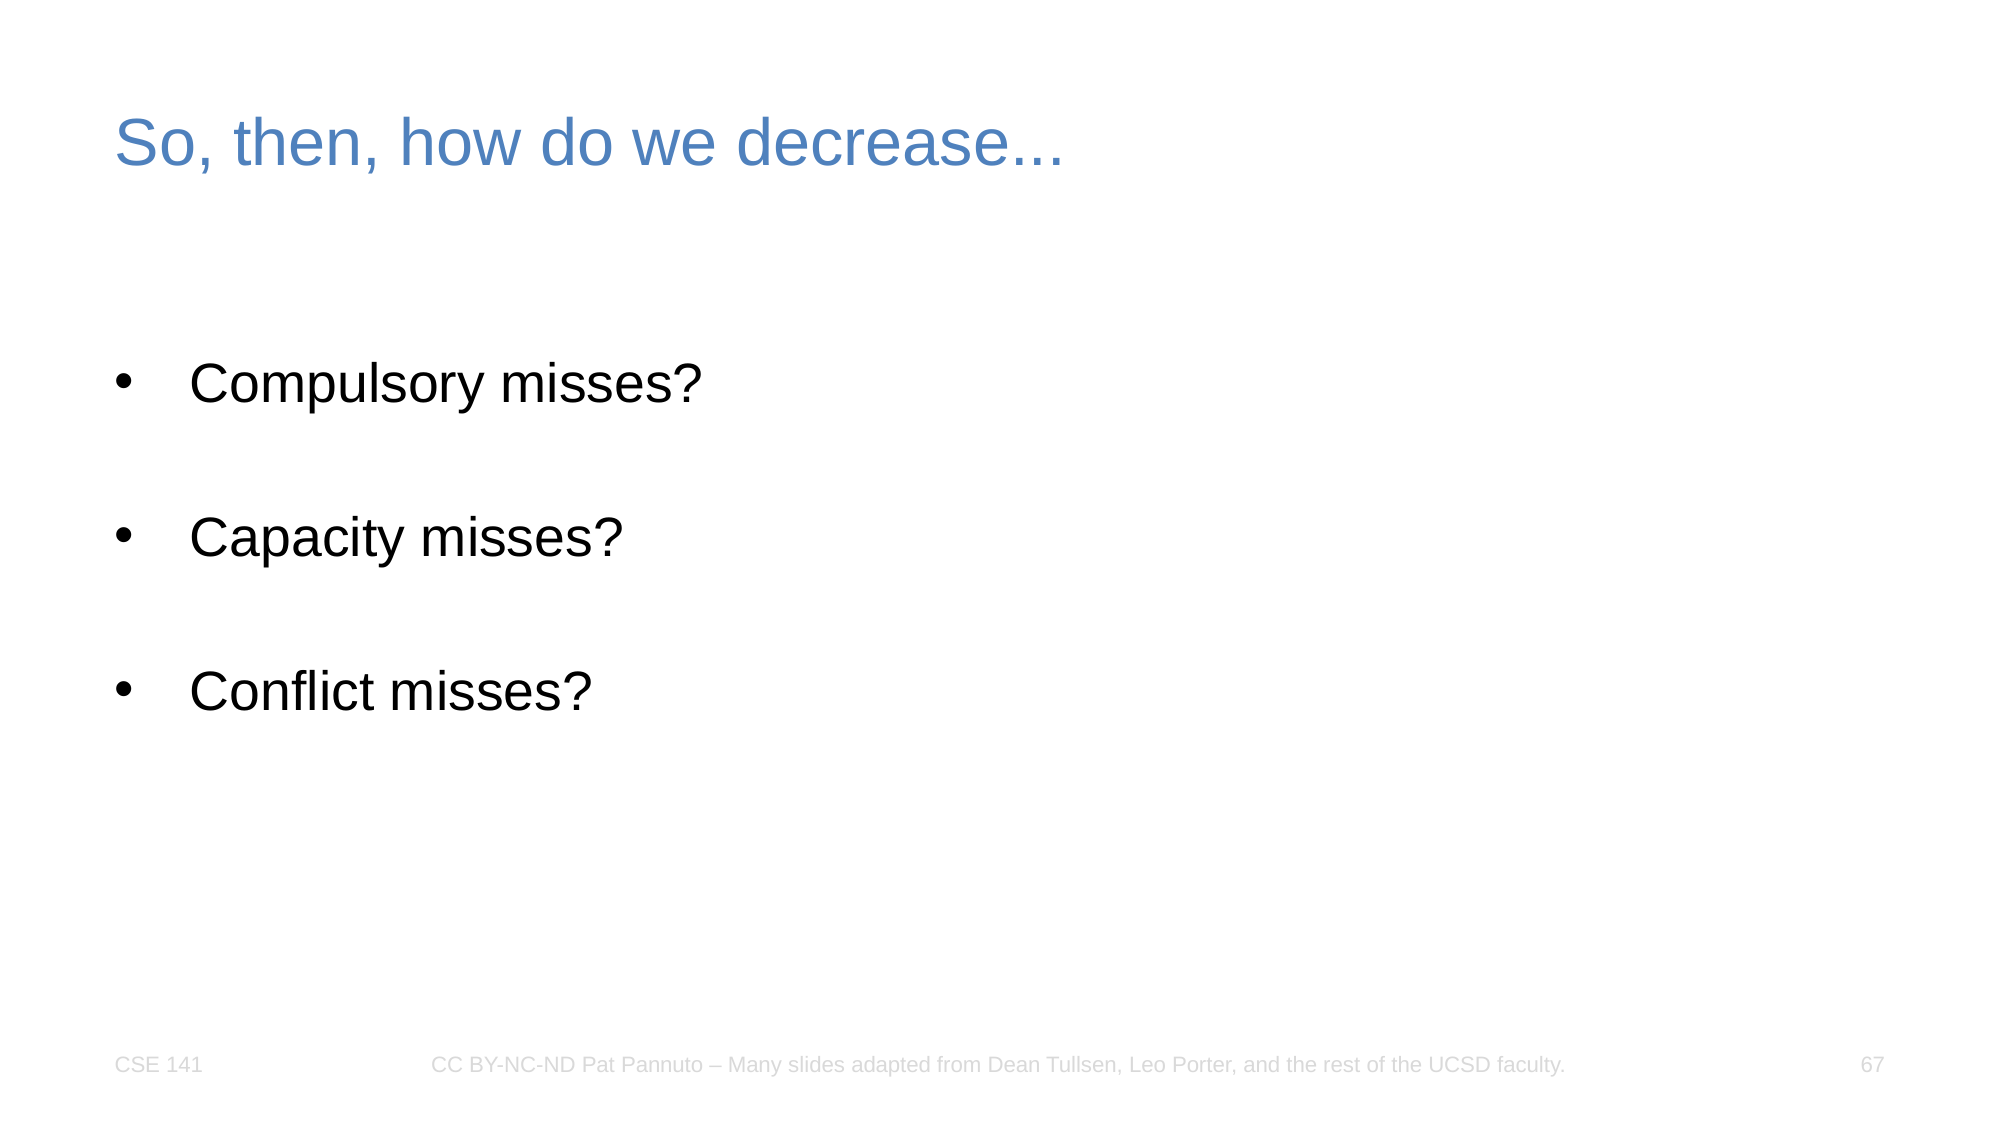

# So, then, how do we decrease...
Compulsory misses?
Capacity misses?
Conflict misses?